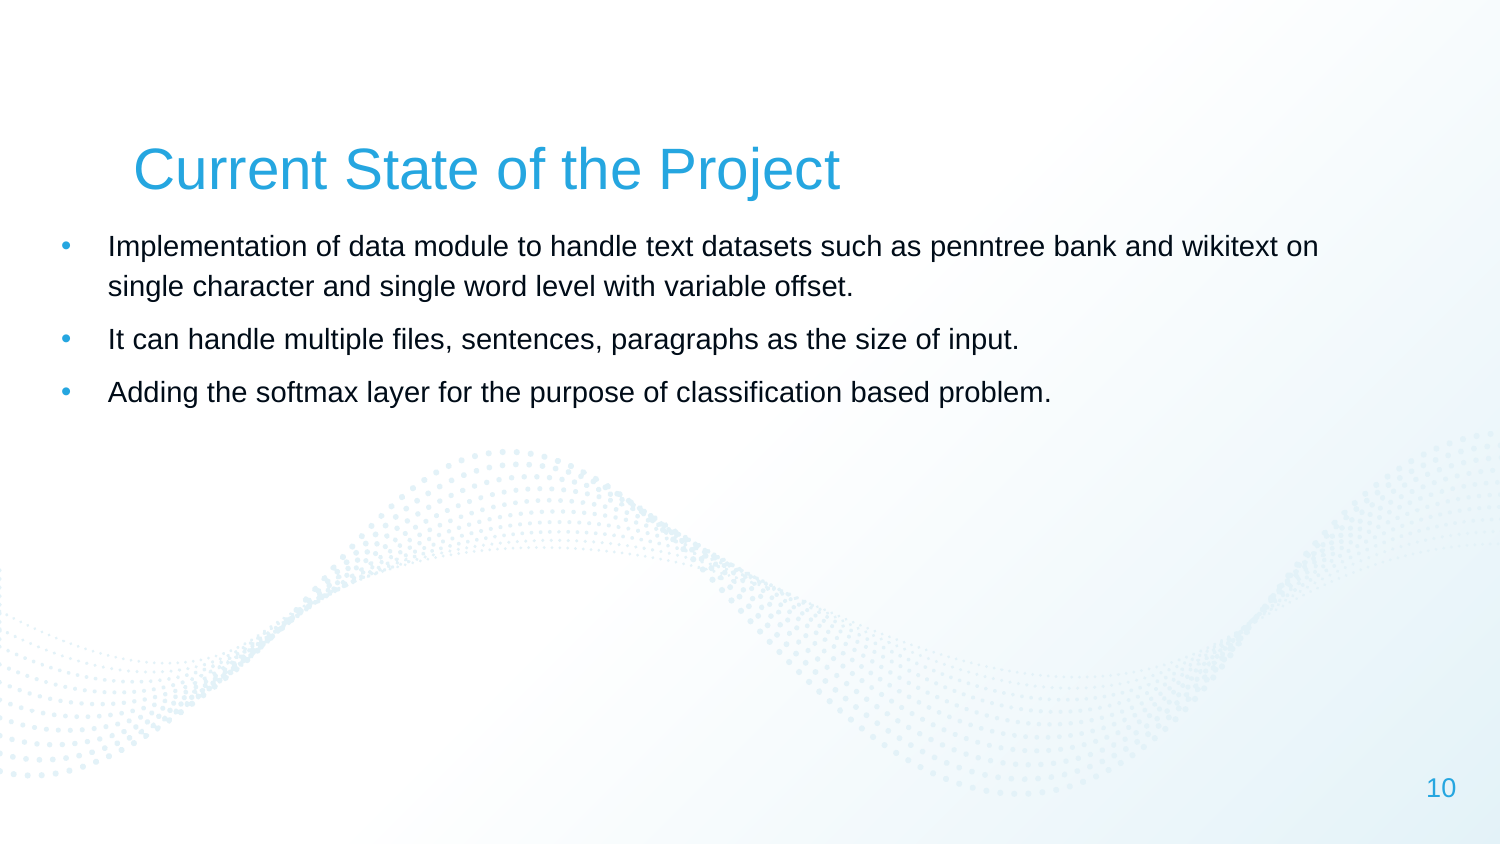

# Current State of the Project
Implementation of data module to handle text datasets such as penntree bank and wikitext on single character and single word level with variable offset.
It can handle multiple files, sentences, paragraphs as the size of input.
Adding the softmax layer for the purpose of classification based problem.
10